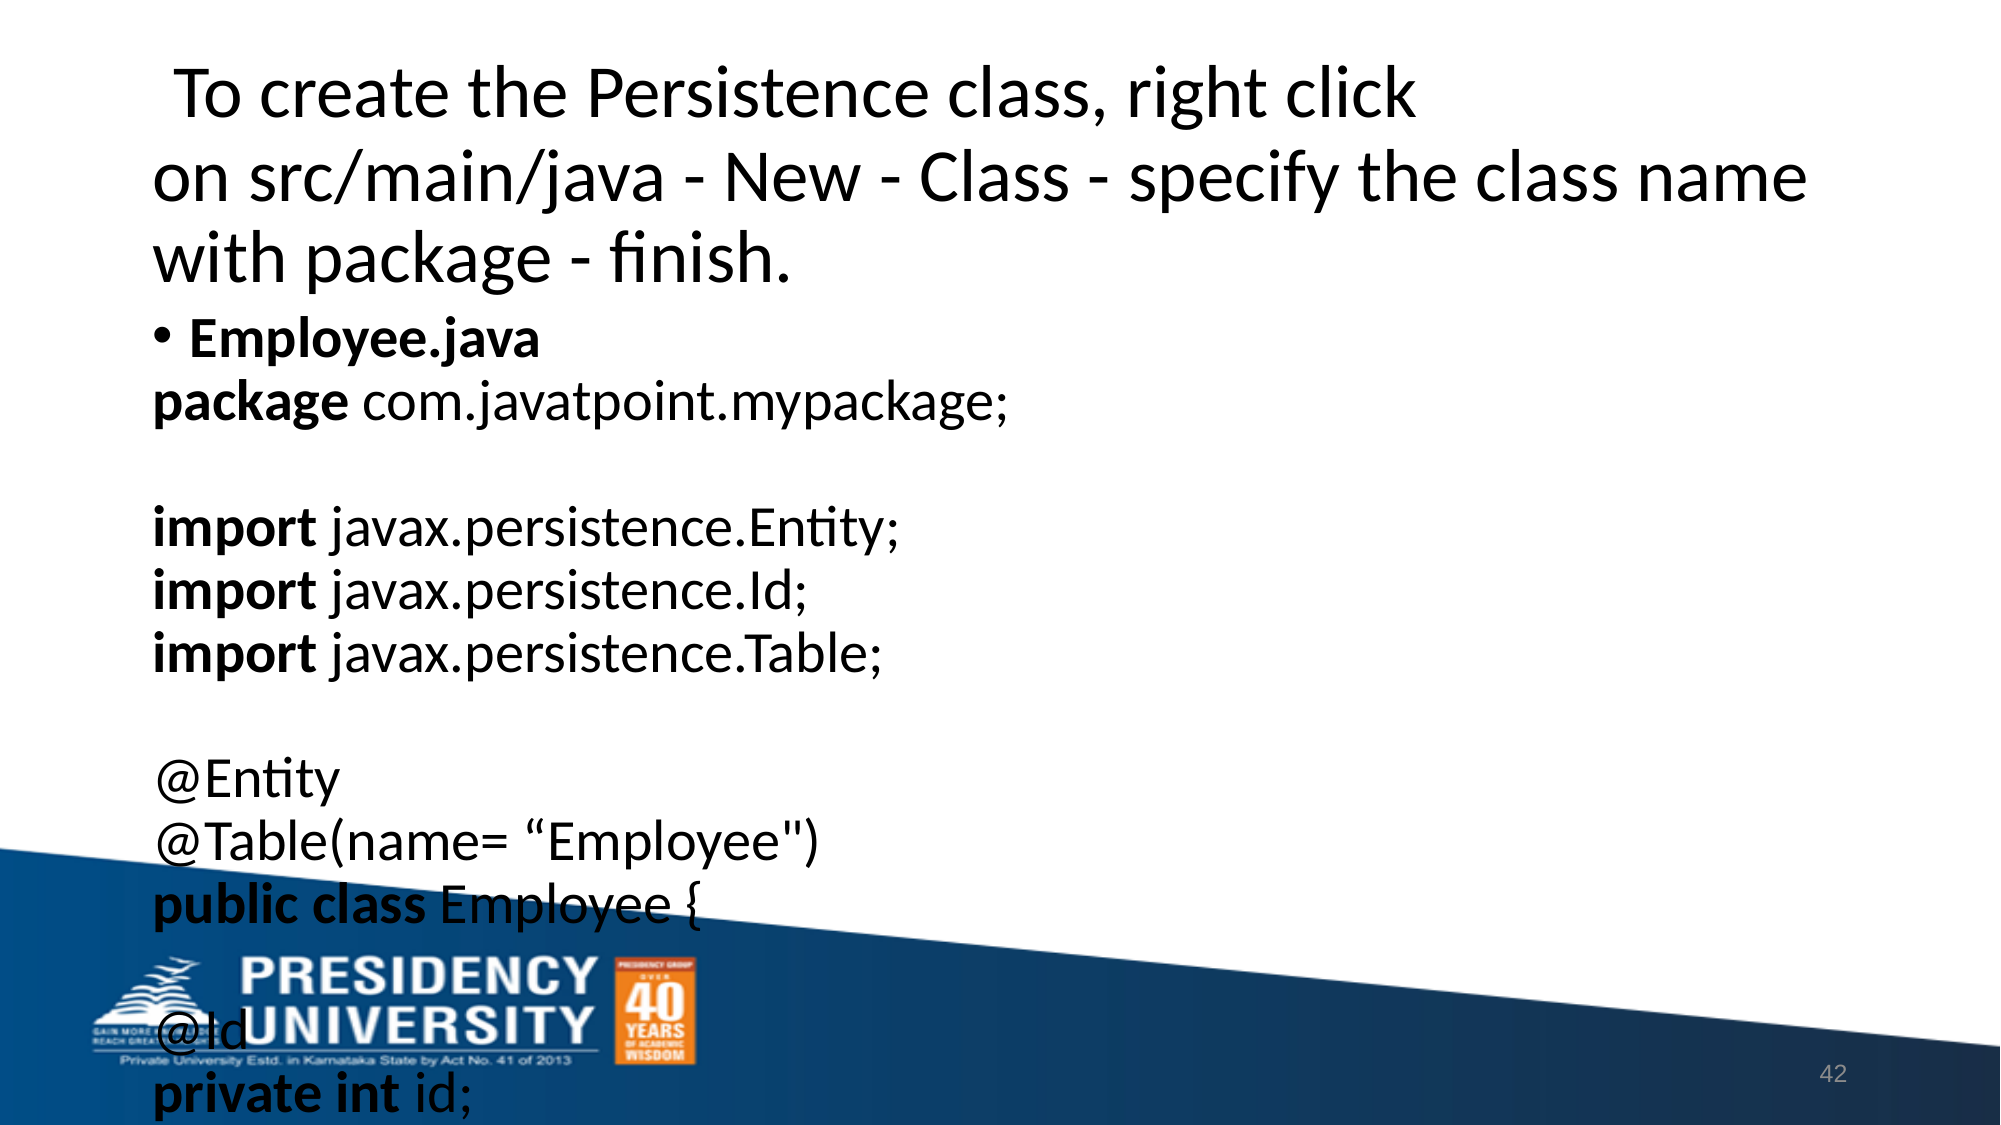

# To create the Persistence class, right click on src/main/java - New - Class - specify the class name with package - finish.
Employee.java
package com.javatpoint.mypackage;

import javax.persistence.Entity;
import javax.persistence.Id;
import javax.persistence.Table;

@Entity
@Table(name= “Employee")
public class Employee {

@Id
private int id;
private String firstName,lastName;

public int getId() {
    return id;
}
public void setId(int id) {
    this.id = id;
}
public String getFirstName() {
    return firstName;
}
public void setFirstName(String firstName) {
    this.firstName = firstName;
}
public String getLastName() {
    return lastName;
}
public void setLastName(String lastName) {
    this.lastName = lastName;
}
}

42